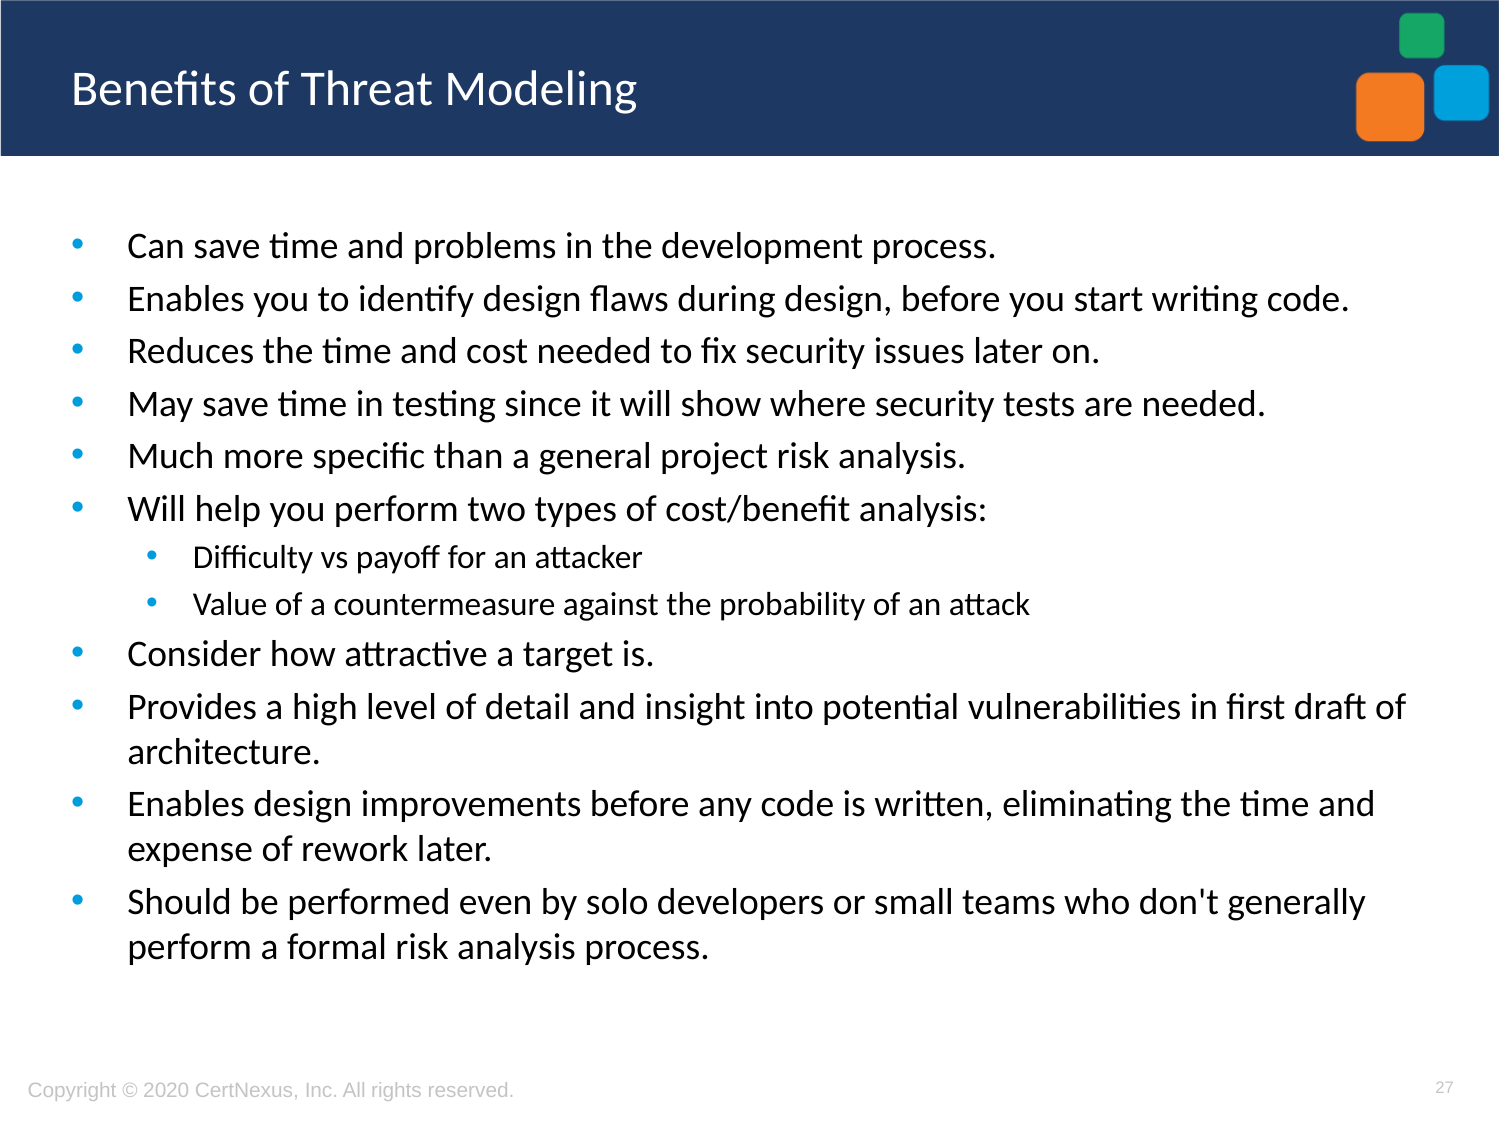

# Benefits of Threat Modeling
Can save time and problems in the development process.
Enables you to identify design flaws during design, before you start writing code.
Reduces the time and cost needed to fix security issues later on.
May save time in testing since it will show where security tests are needed.
Much more specific than a general project risk analysis.
Will help you perform two types of cost/benefit analysis:
Difficulty vs payoff for an attacker
Value of a countermeasure against the probability of an attack
Consider how attractive a target is.
Provides a high level of detail and insight into potential vulnerabilities in first draft of architecture.
Enables design improvements before any code is written, eliminating the time and expense of rework later.
Should be performed even by solo developers or small teams who don't generally perform a formal risk analysis process.
27